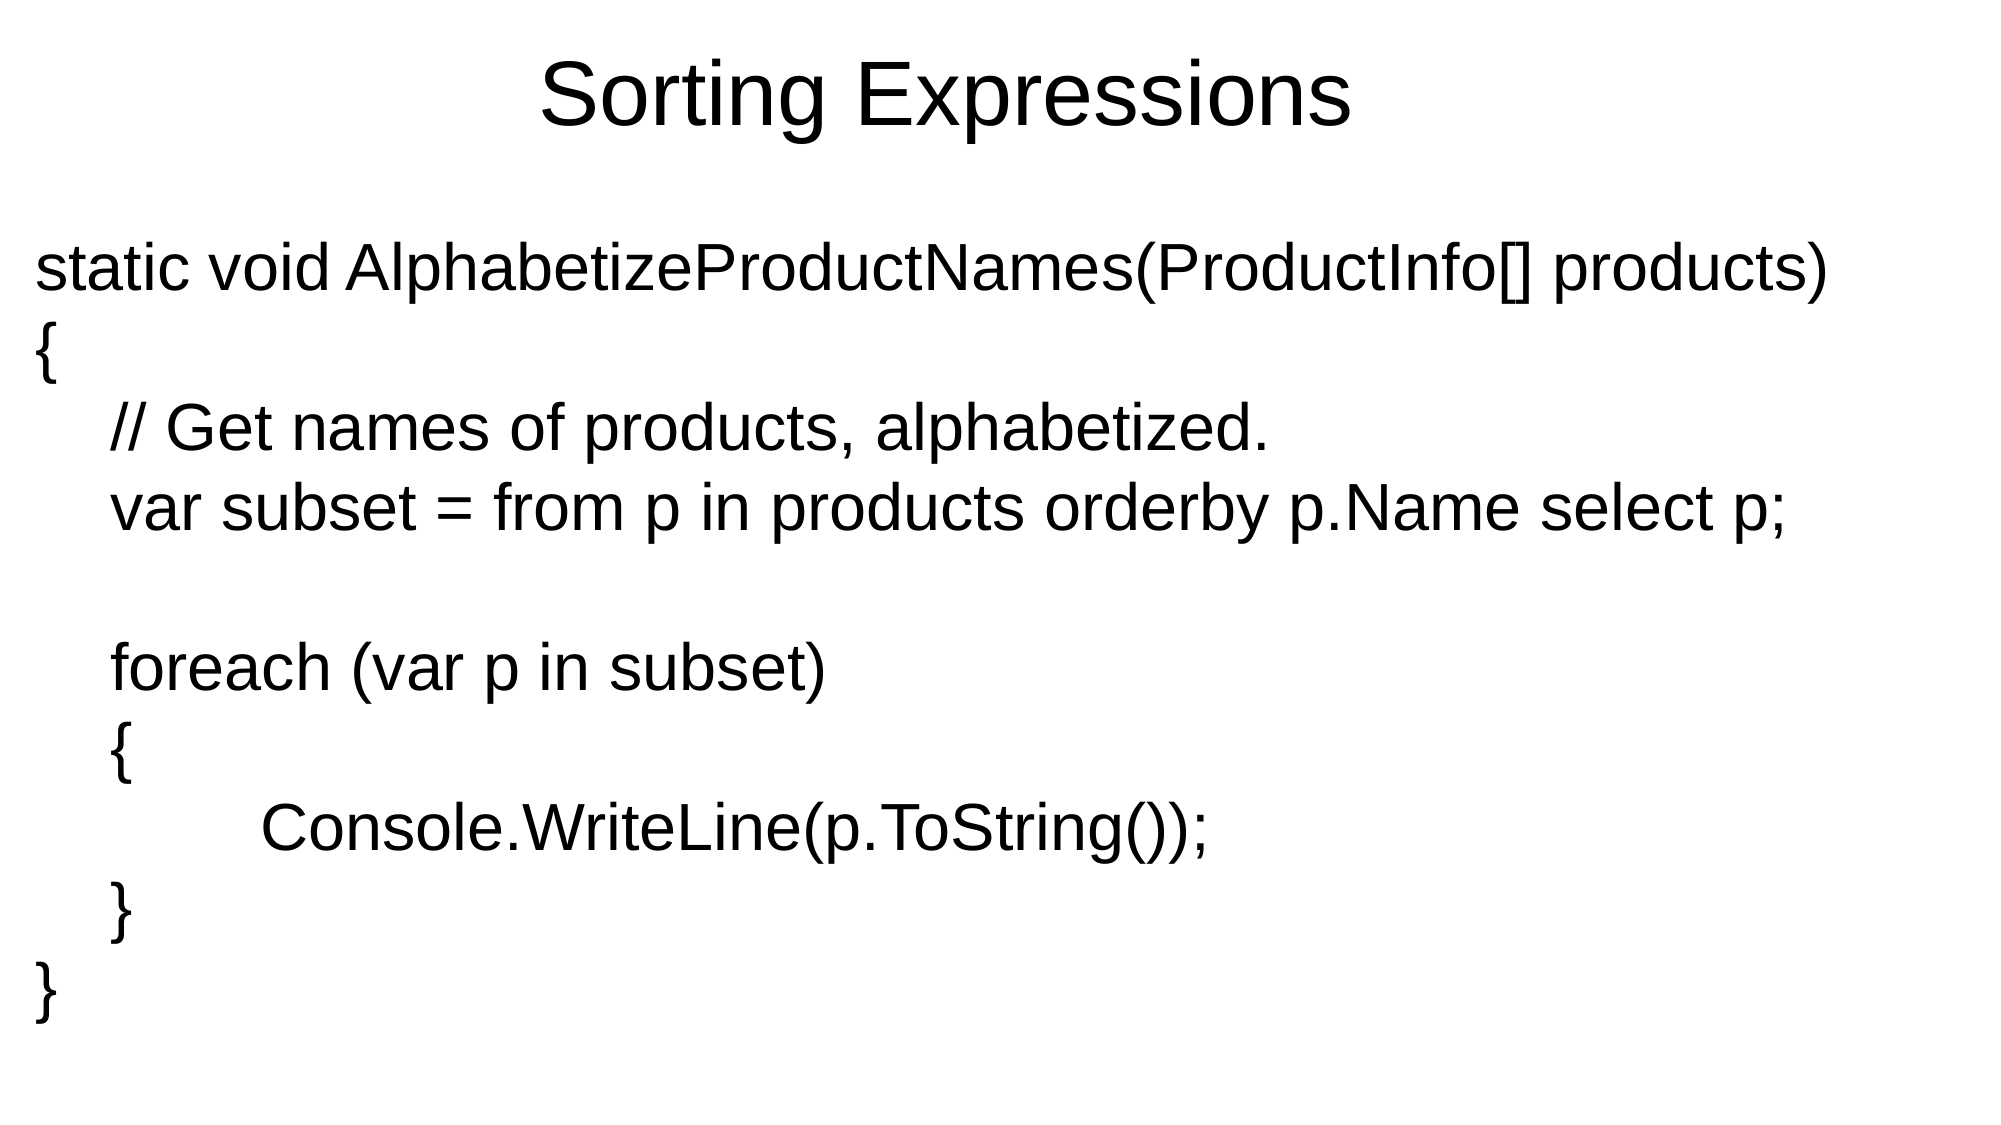

Sorting Expressions
static void AlphabetizeProductNames(ProductInfo[] products)
{
// Get names of products, alphabetized.
var subset = from p in products orderby p.Name select p;

foreach (var p in subset)
{
	Console.WriteLine(p.ToString());
}
}